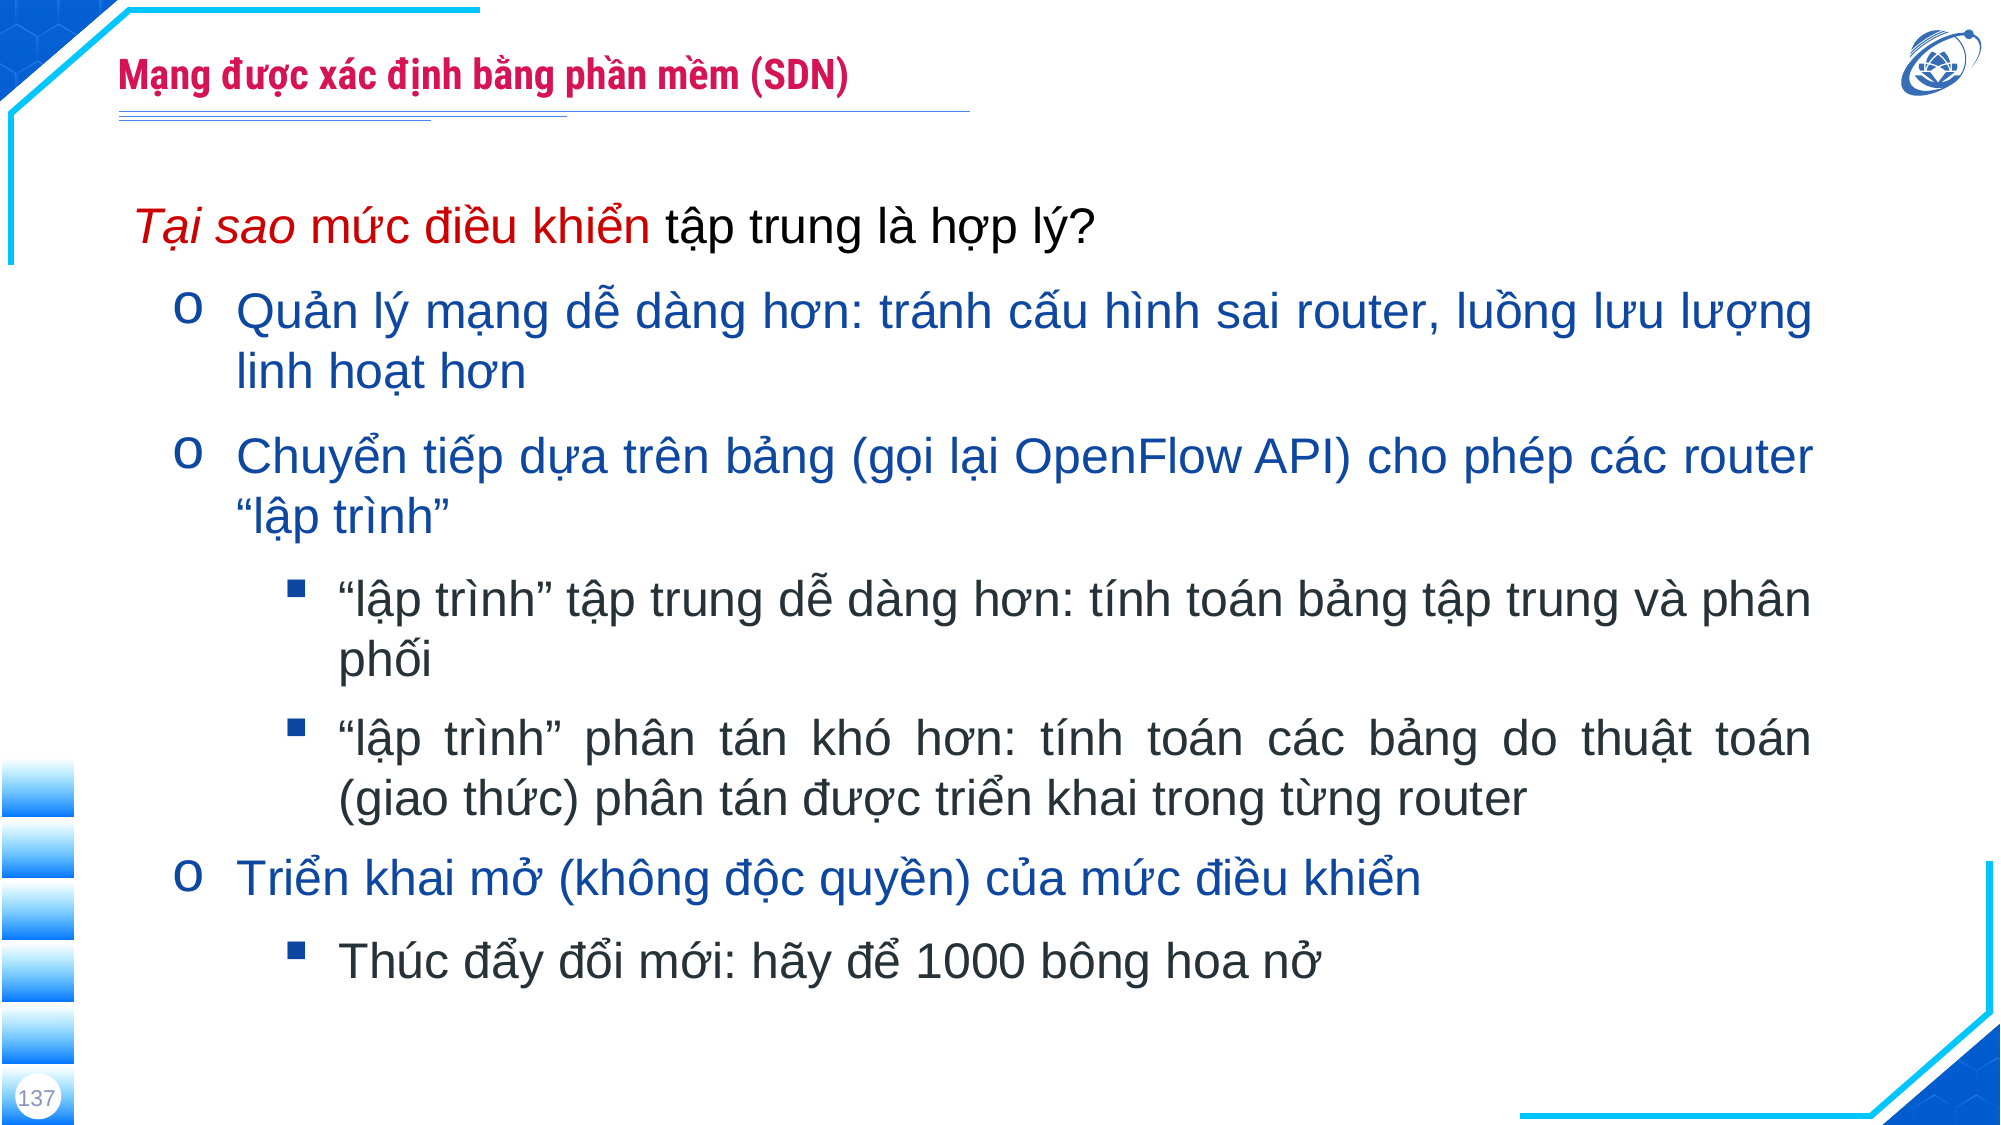

# Mạng được xác định bằng phần mềm (SDN)
Tại sao mức điều khiển tập trung là hợp lý?
Quản lý mạng dễ dàng hơn: tránh cấu hình sai router, luồng lưu lượng linh hoạt hơn
Chuyển tiếp dựa trên bảng (gọi lại OpenFlow API) cho phép các router “lập trình”
“lập trình” tập trung dễ dàng hơn: tính toán bảng tập trung và phân phối
“lập trình” phân tán khó hơn: tính toán các bảng do thuật toán (giao thức) phân tán được triển khai trong từng router
Triển khai mở (không độc quyền) của mức điều khiển
Thúc đẩy đổi mới: hãy để 1000 bông hoa nở

137